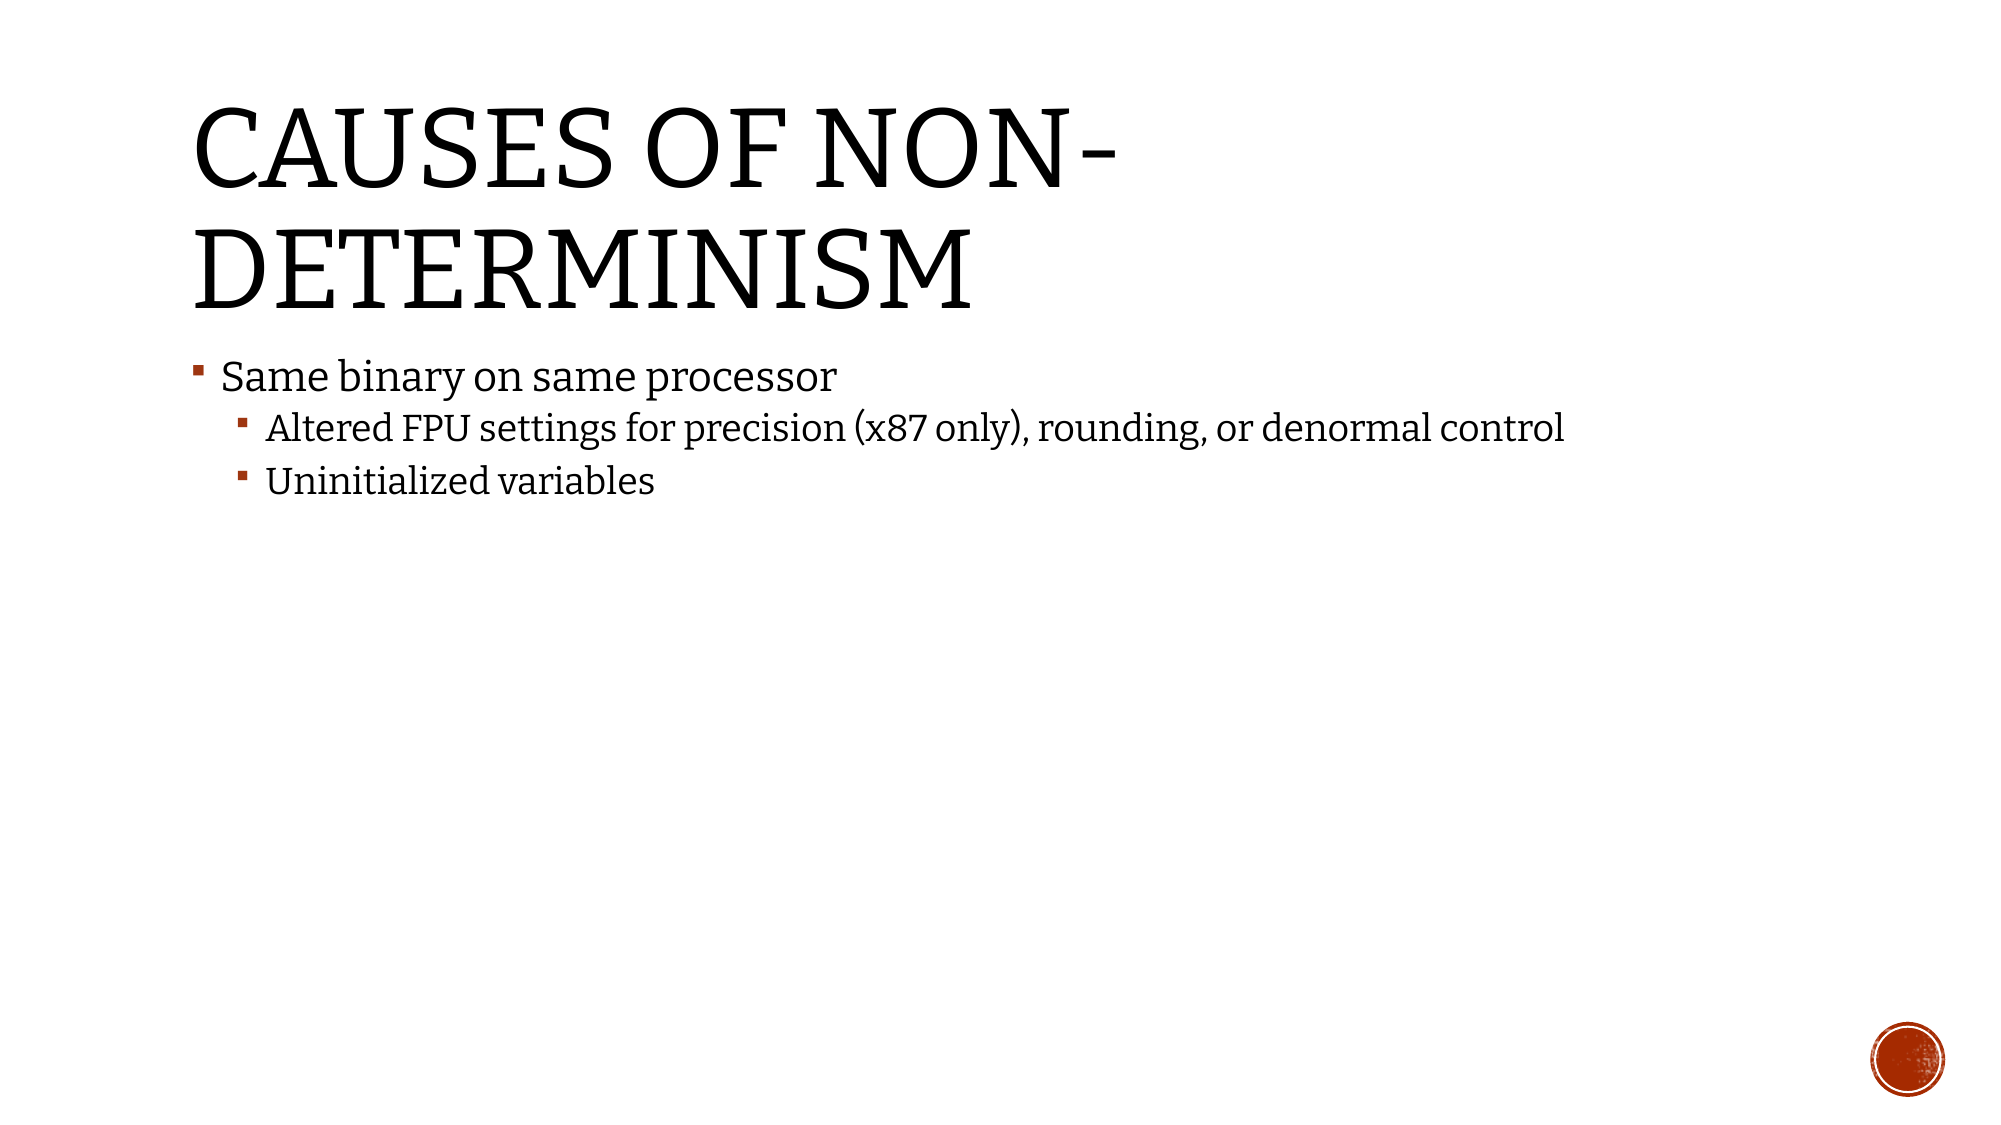

# Causes of non-determinism
Same binary on same processor
Altered FPU settings for precision (x87 only), rounding, or denormal control
Uninitialized variables